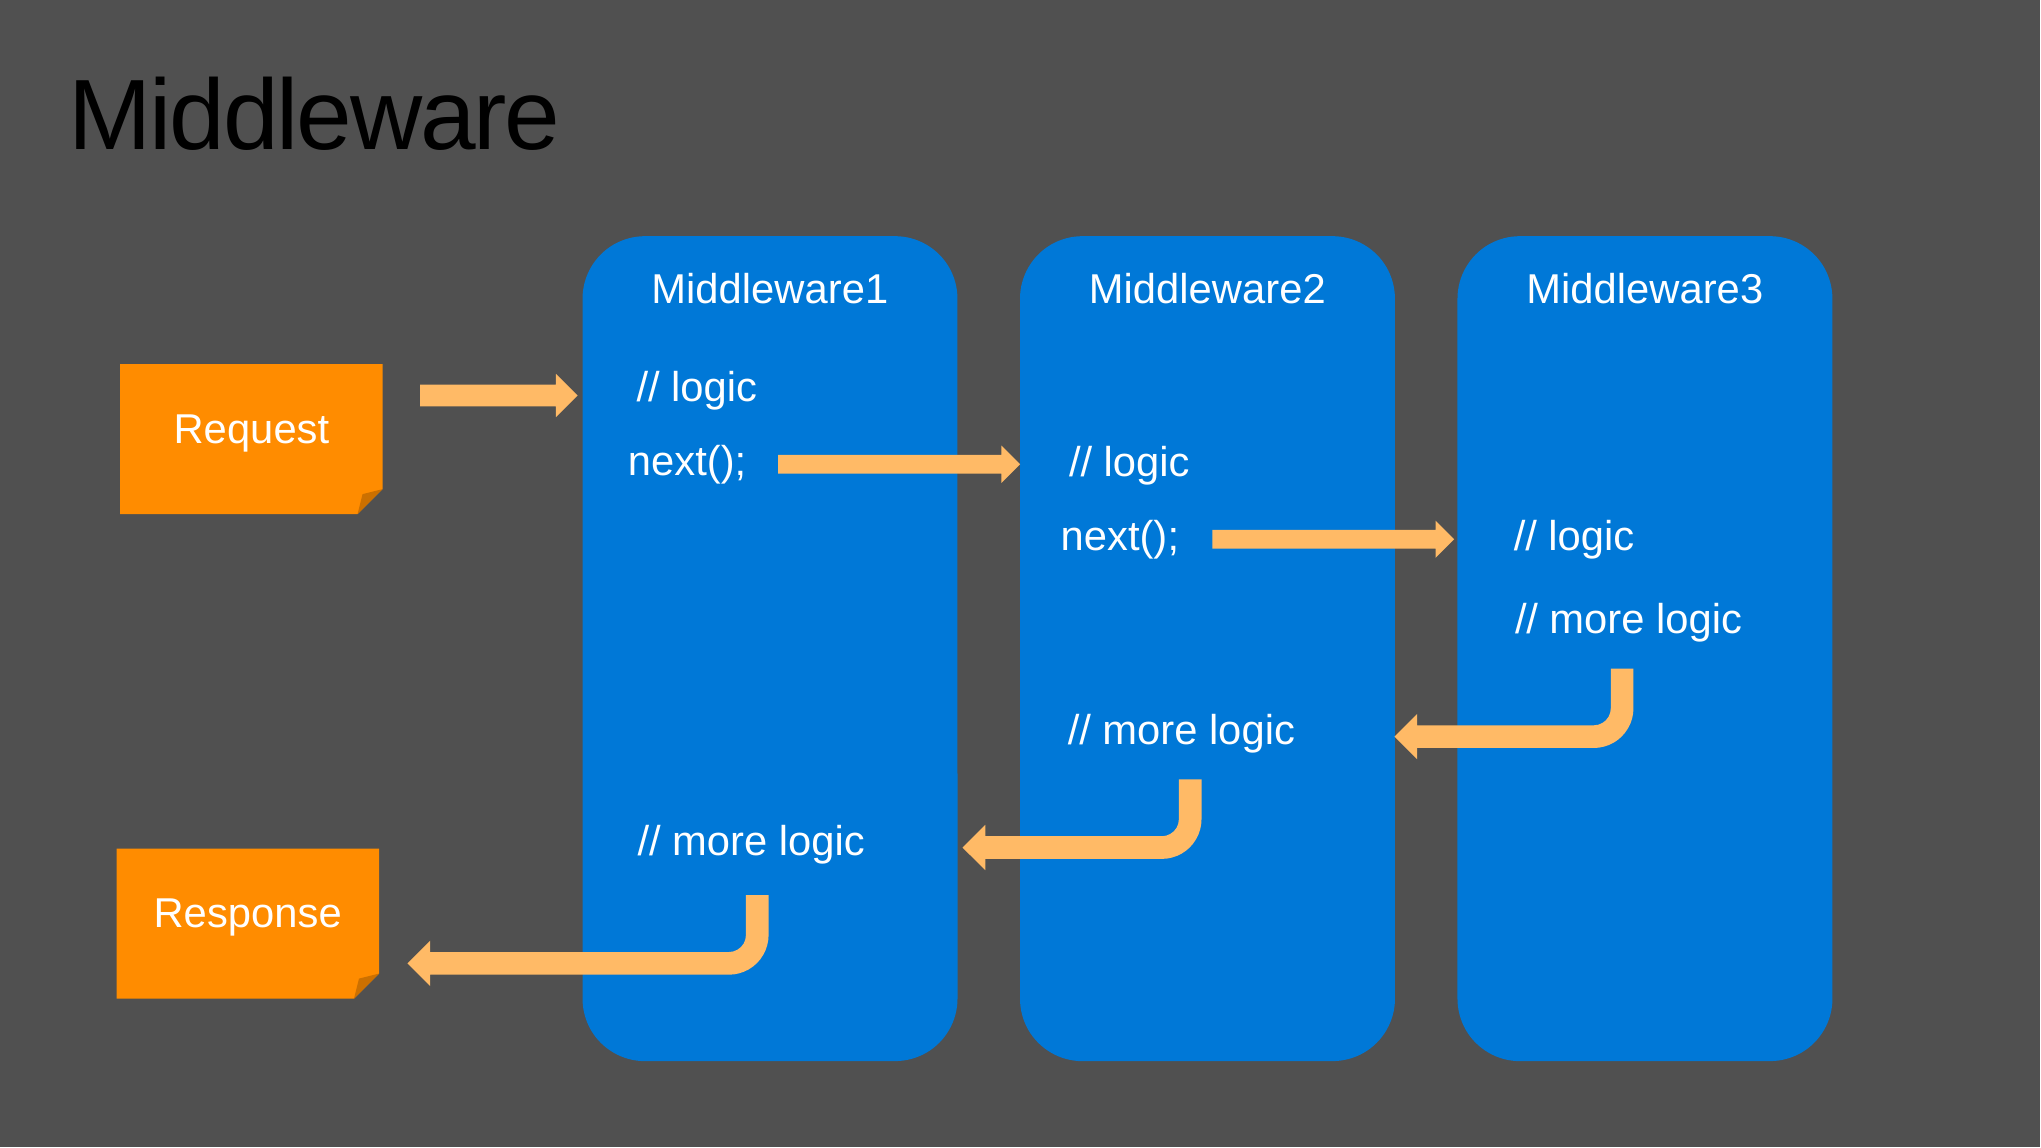

# Middleware
Middleware1
Middleware2
Middleware3
// logic
next();
Request

// logic
next();

// logic

// more logic

// more logic

// more logic
Response